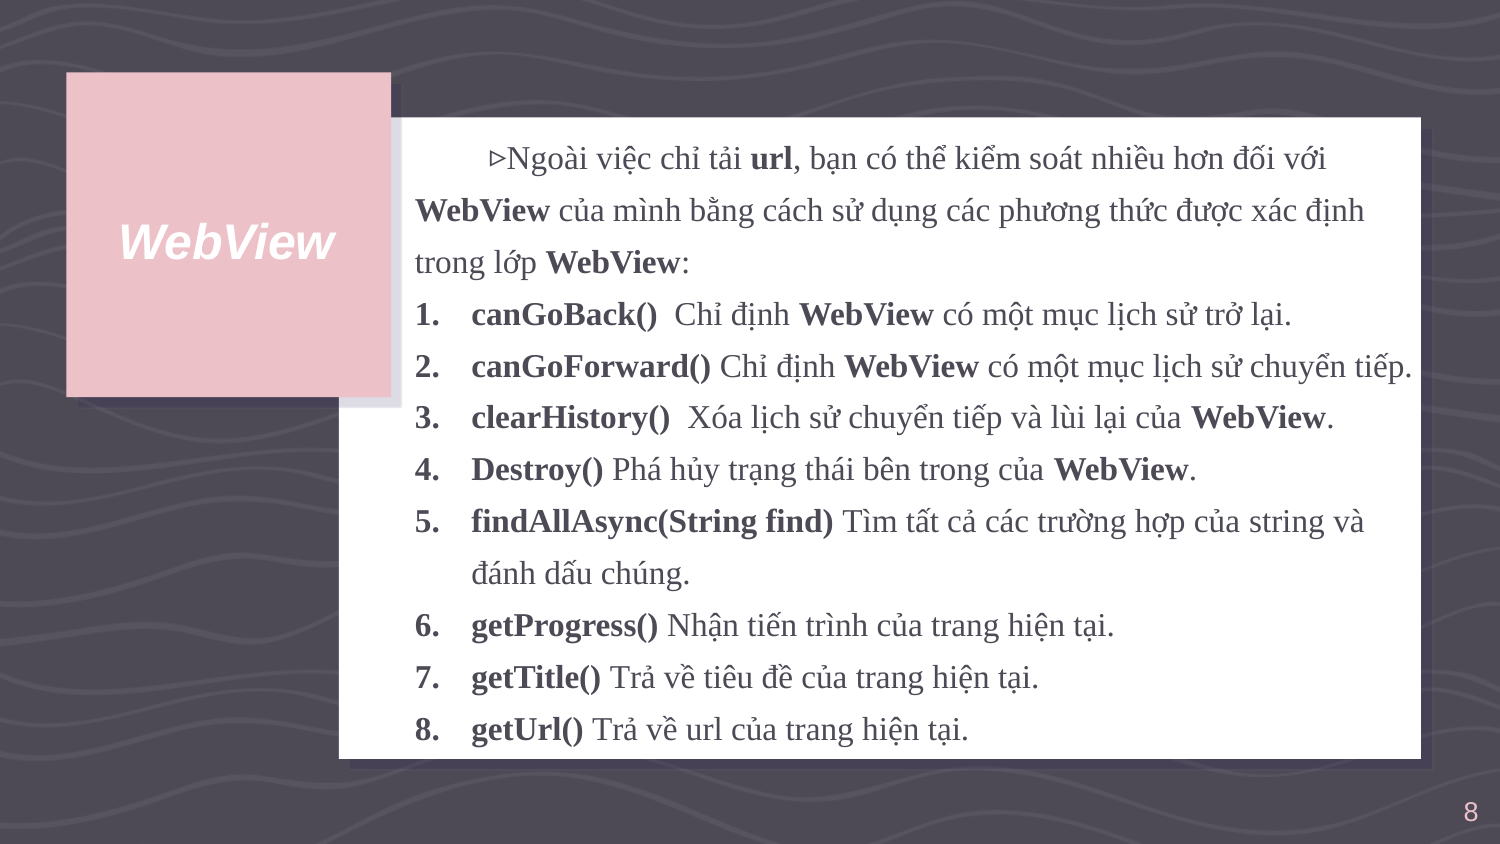

Ngoài việc chỉ tải url, bạn có thể kiểm soát nhiều hơn đối với WebView của mình bằng cách sử dụng các phương thức được xác định trong lớp WebView:
canGoBack()  Chỉ định WebView có một mục lịch sử trở lại.
canGoForward() Chỉ định WebView có một mục lịch sử chuyển tiếp.
clearHistory()  Xóa lịch sử chuyển tiếp và lùi lại của WebView.
Destroy() Phá hủy trạng thái bên trong của WebView.
findAllAsync(String find) Tìm tất cả các trường hợp của string và đánh dấu chúng.
getProgress() Nhận tiến trình của trang hiện tại.
getTitle() Trả về tiêu đề của trang hiện tại.
getUrl() Trả về url của trang hiện tại.
# WebView
8